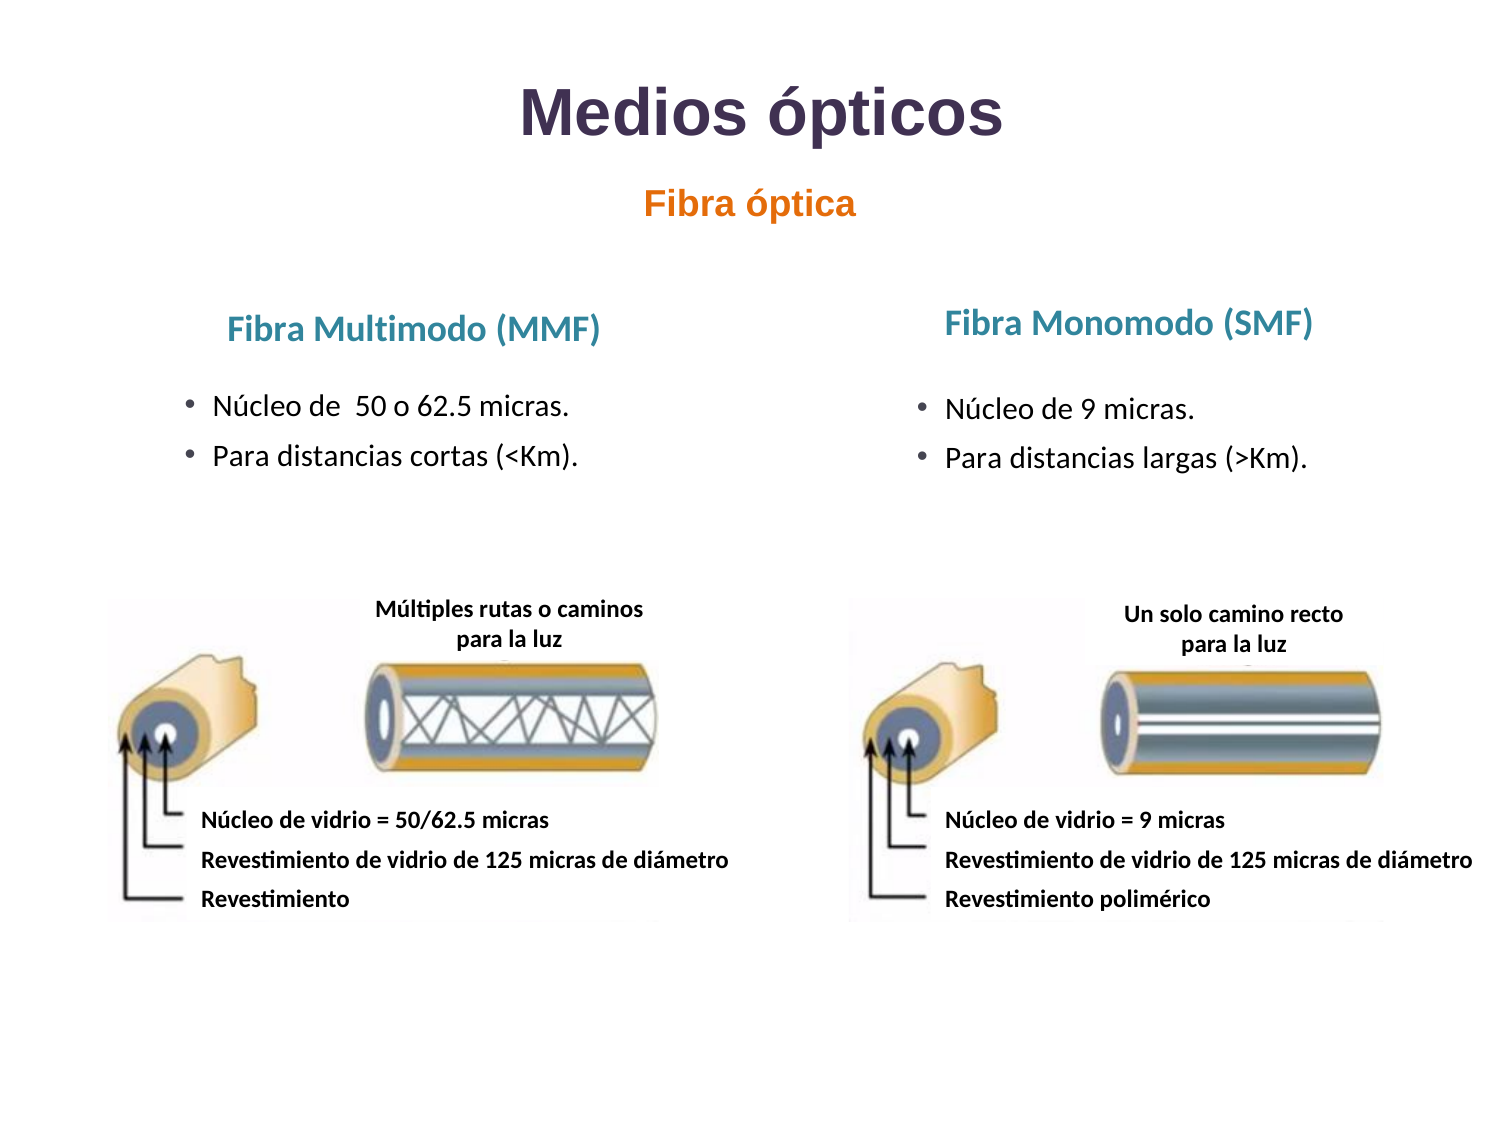

Medios ópticos
Fibra óptica
Fibra Monomodo (SMF)

Núcleo de 9 micras.
Para distancias largas (>Km).
Fibra Multimodo (MMF)

Núcleo de  50 o 62.5 micras.
Para distancias cortas (<Km).
Múltiples rutas o caminos para la luz
Un solo camino recto para la luz

Núcleo de vidrio = 50/62.5 micras
Revestimiento de vidrio de 125 micras de diámetro
Revestimiento
Núcleo de vidrio = 9 micras
Revestimiento de vidrio de 125 micras de diámetro
Revestimiento polimérico